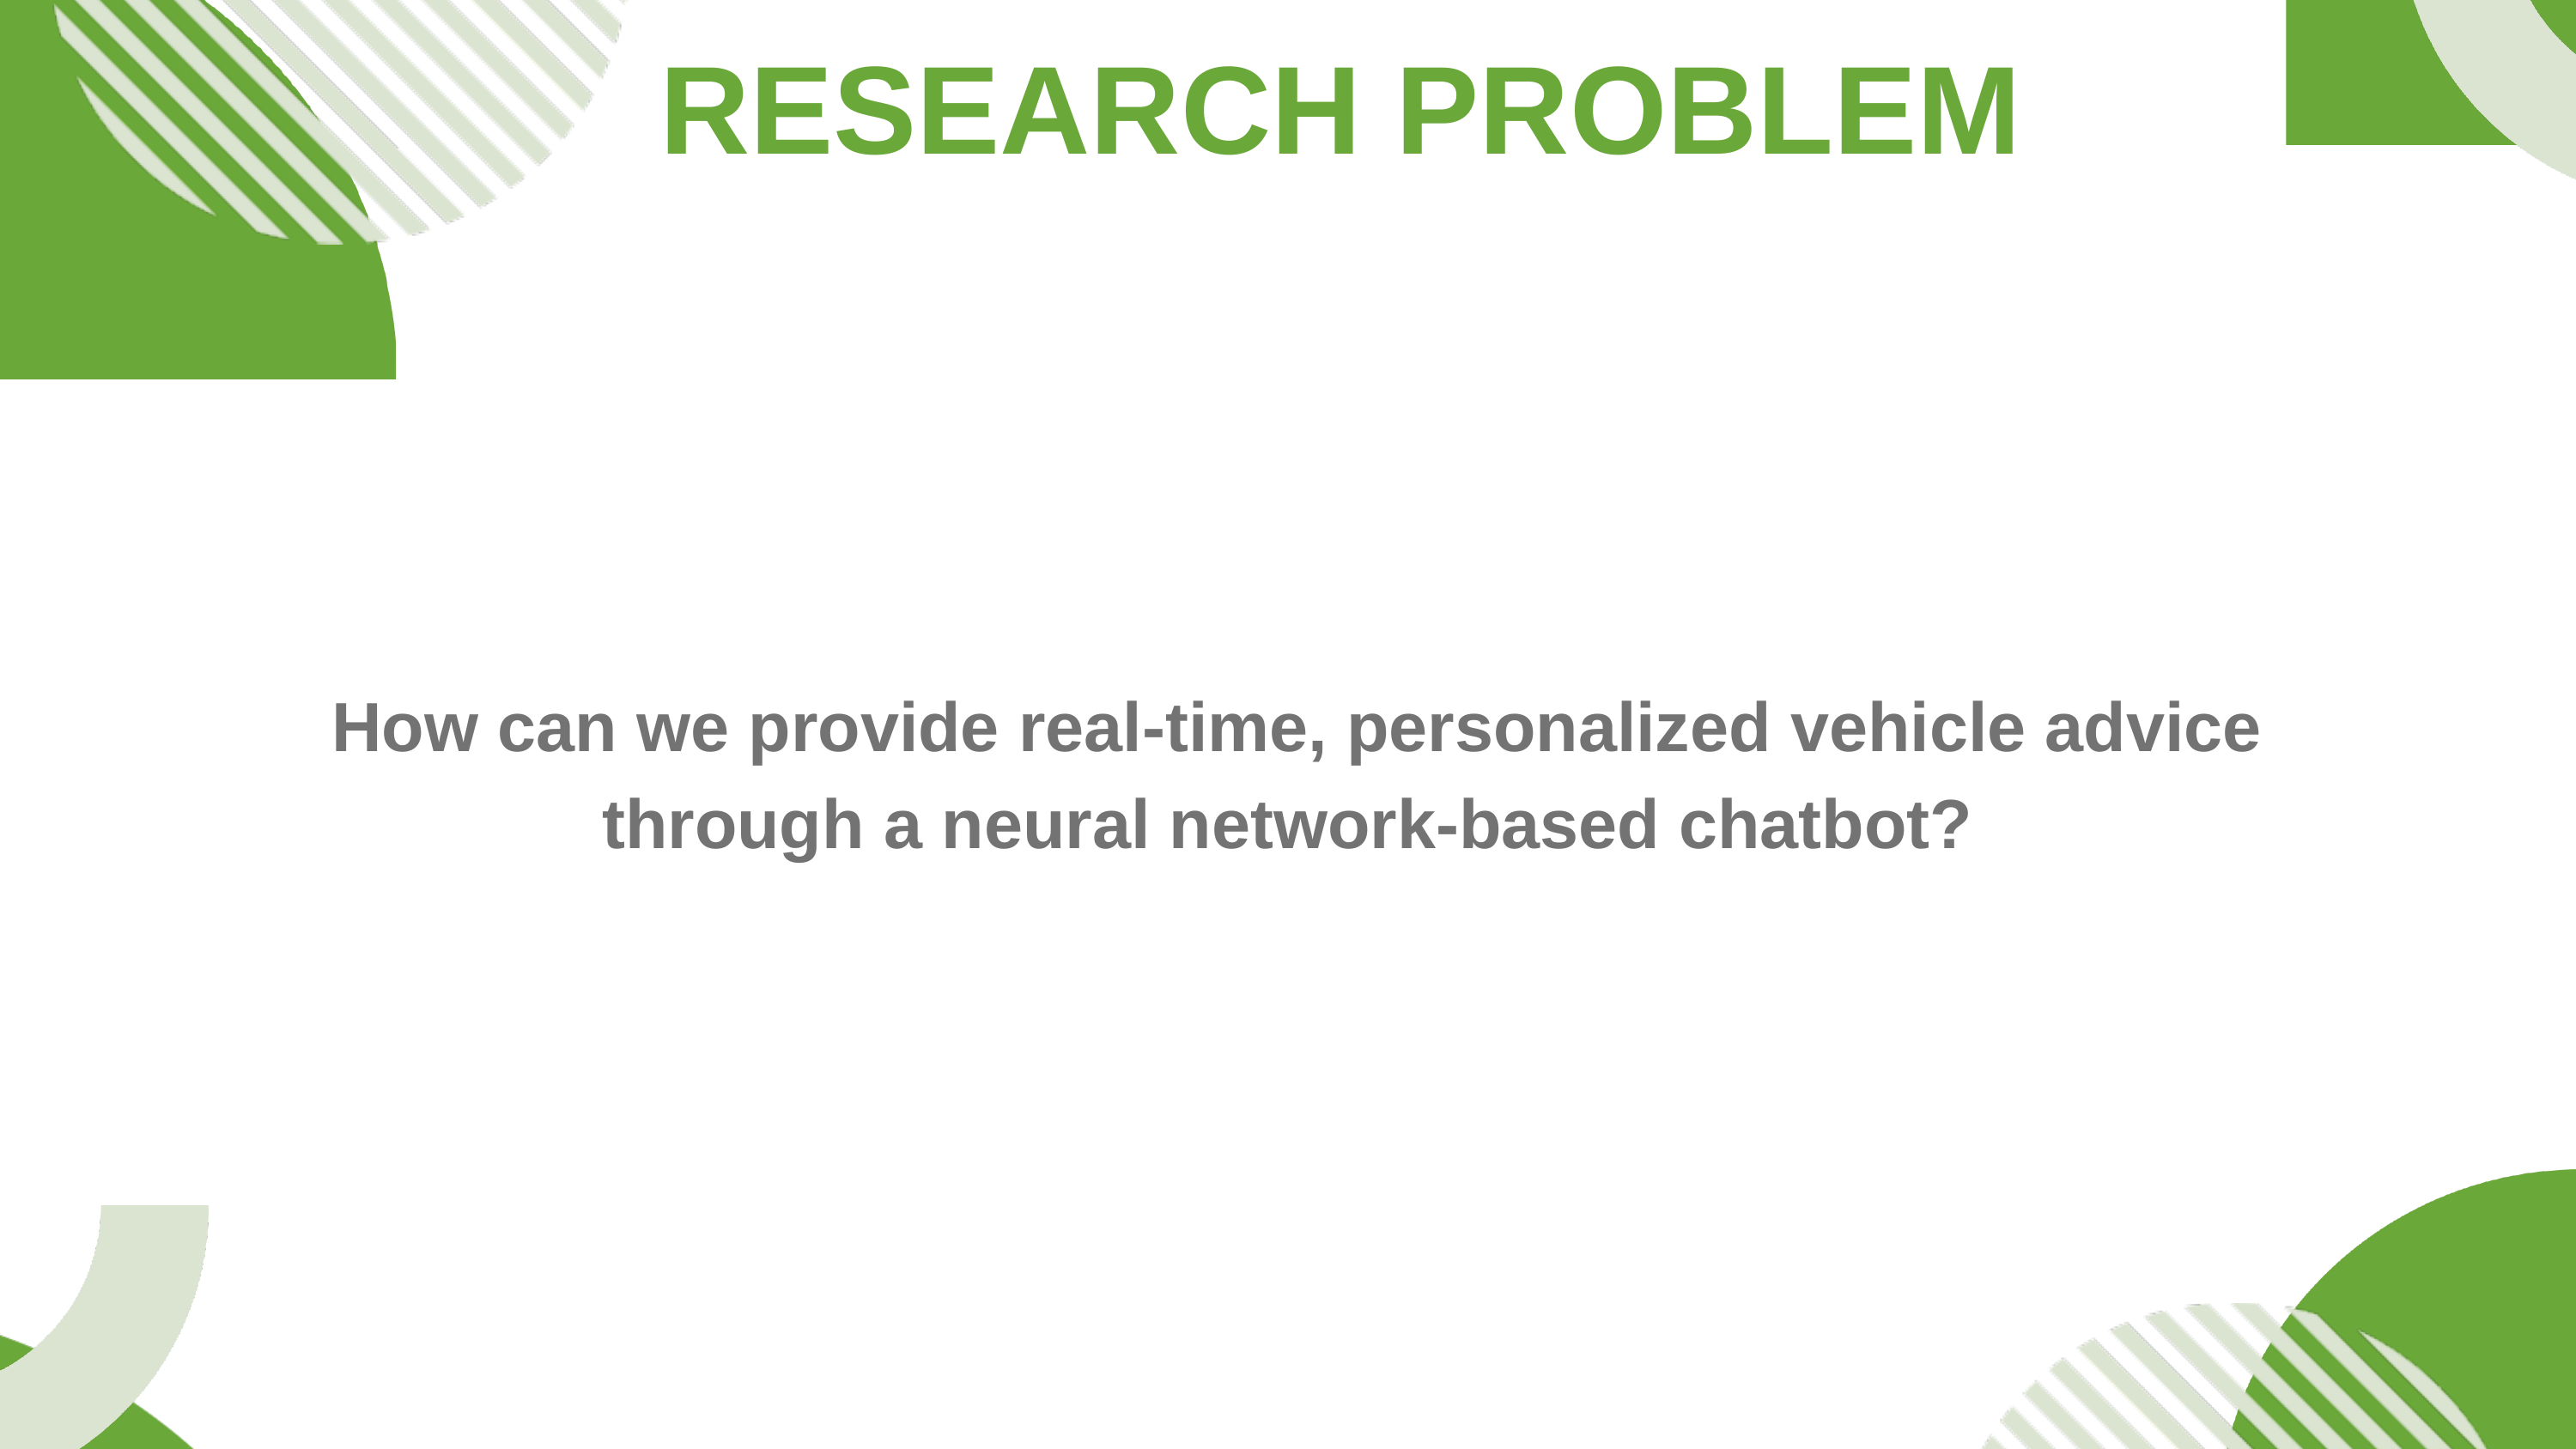

RESEARCH PROBLEM

 How can we provide real-time, personalized vehicle advice through a neural network-based chatbot?​